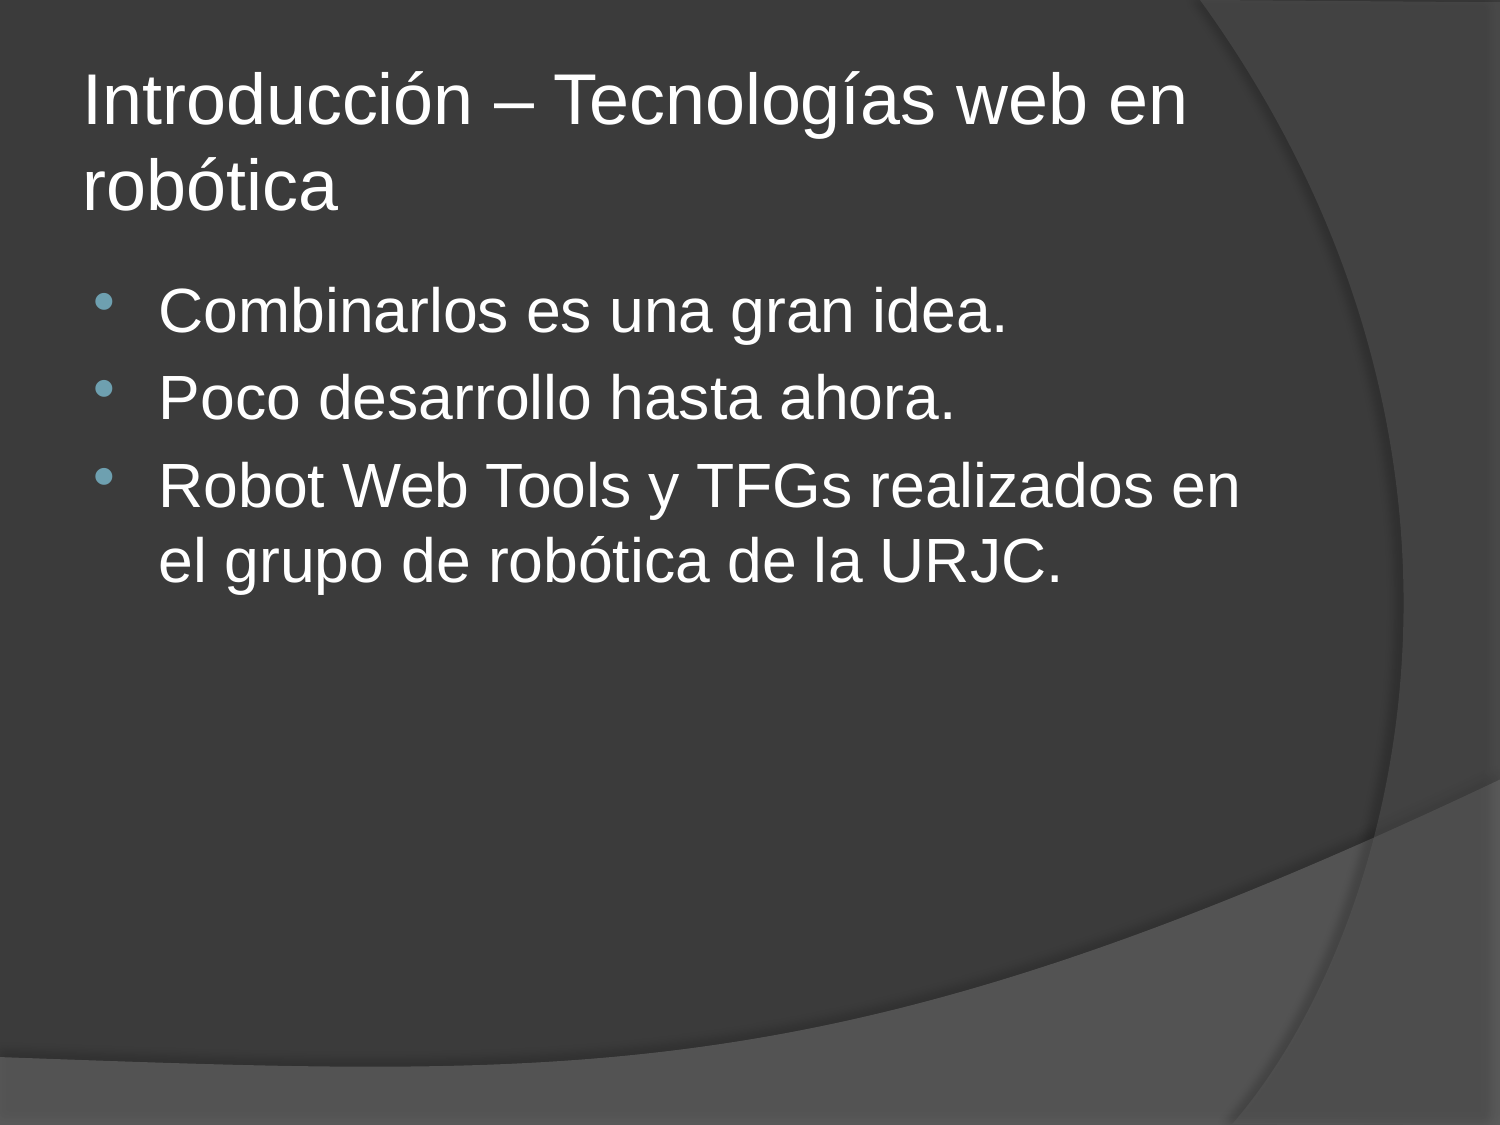

# Introducción – Tecnologías web en robótica
Combinarlos es una gran idea.
Poco desarrollo hasta ahora.
Robot Web Tools y TFGs realizados en el grupo de robótica de la URJC.